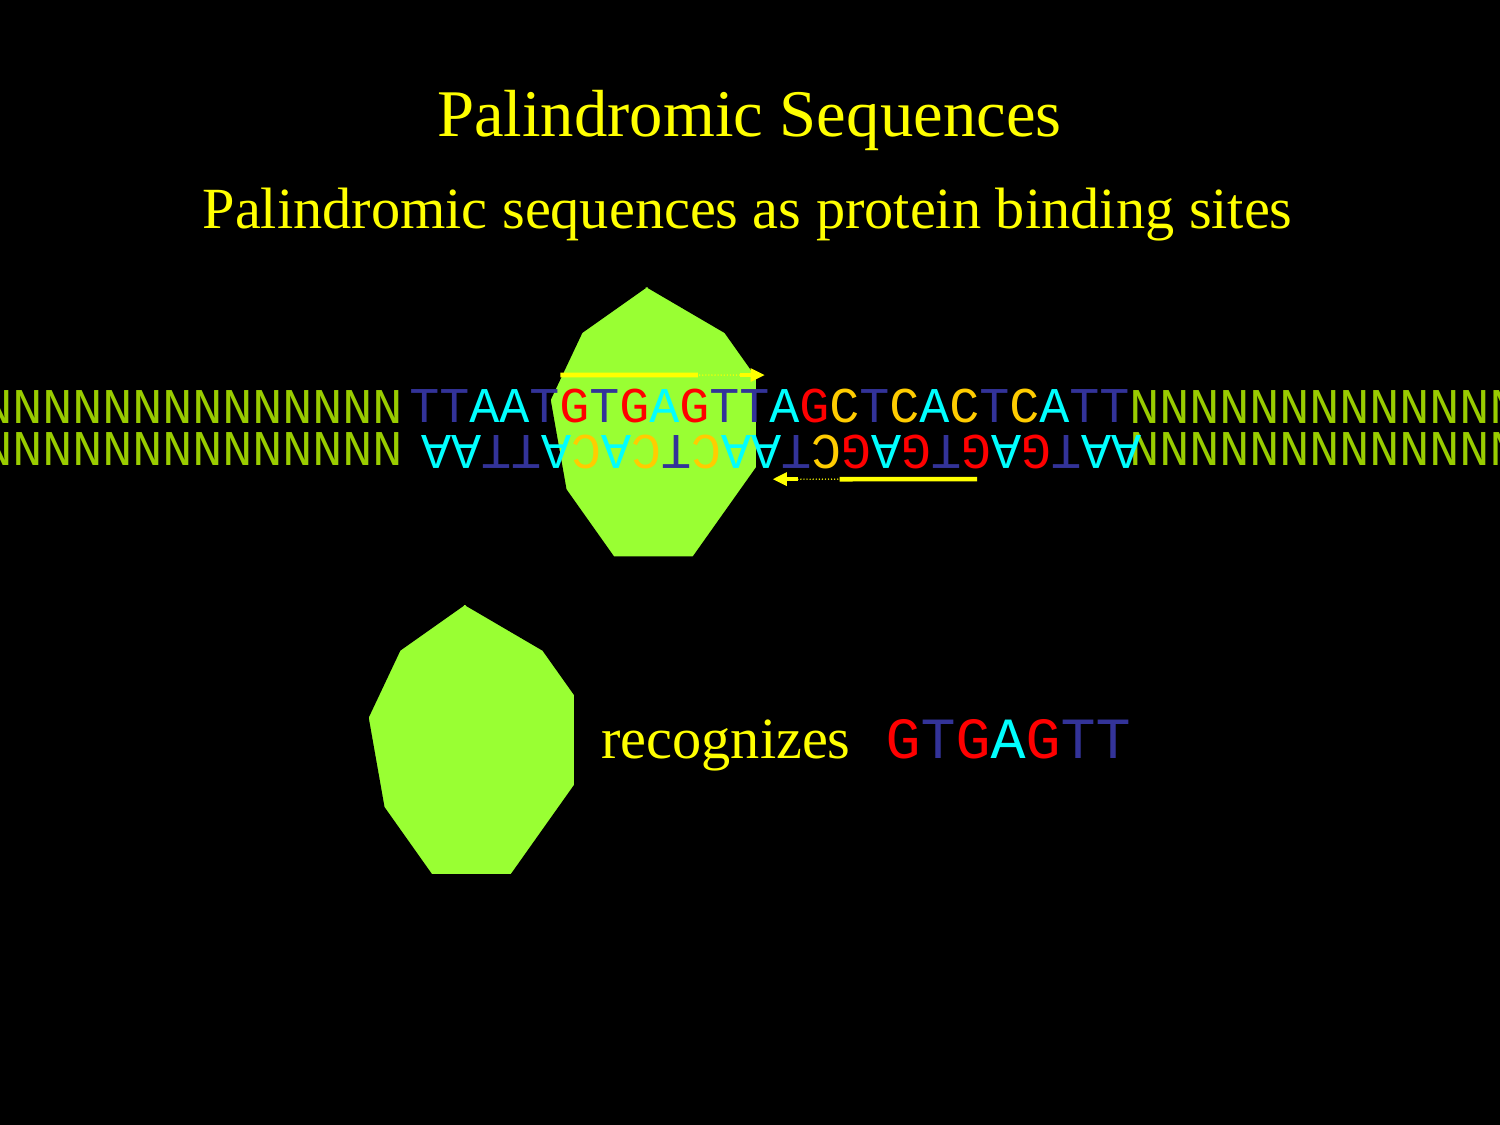

Palindromic Sequences
Palindromic sequences as protein binding sites

TTAATGTGAGTTAGCTCACTCATT
NNNNNNNNNNNNNNN
NNNNNNNNNNNNNNN
NNNNNNNNNNNNN
NNNNNNNNNNNNN
AATGAGTGAGCTAACTCACATTAA

                recognizes GTGAGTT